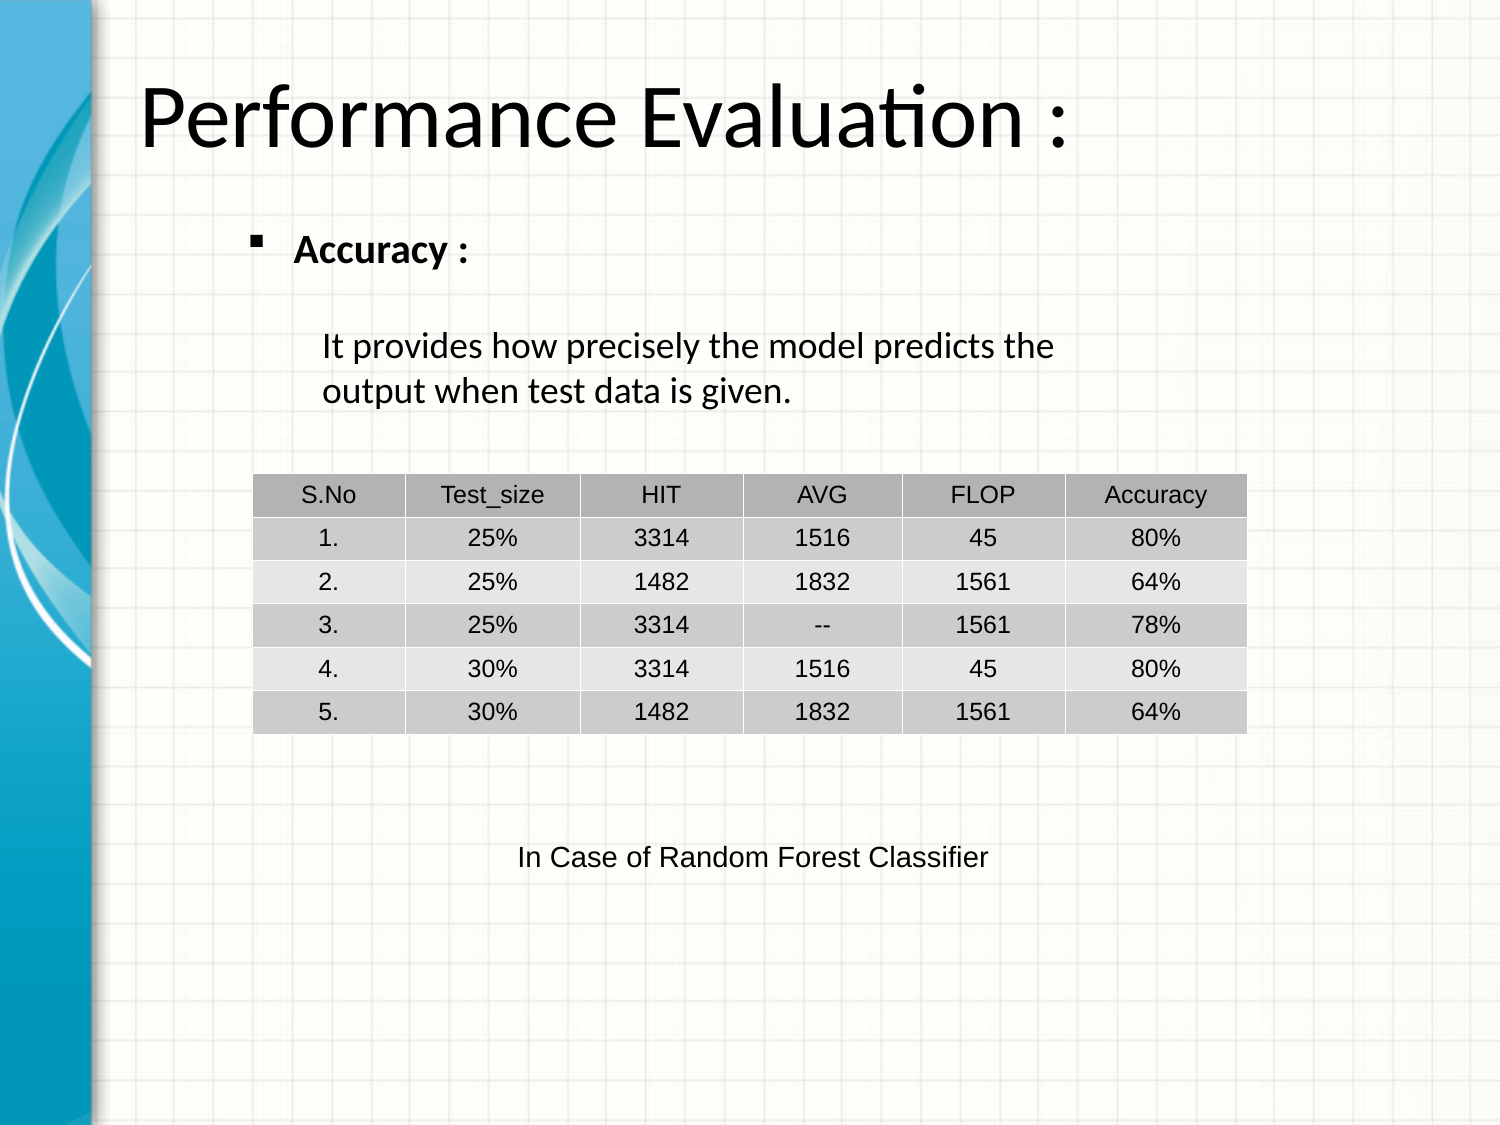

Performance Evaluation :

Accuracy :

It provides how precisely the model predicts the output when test data is given.
| S.No | Test\_size | HIT | AVG | FLOP | Accuracy |
| --- | --- | --- | --- | --- | --- |
| 1. | 25% | 3314 | 1516 | 45 | 80% |
| 2. | 25% | 1482 | 1832 | 1561 | 64% |
| 3. | 25% | 3314 | -- | 1561 | 78% |
| 4. | 30% | 3314 | 1516 | 45 | 80% |
| 5. | 30% | 1482 | 1832 | 1561 | 64% |
In Case of Random Forest Classifier